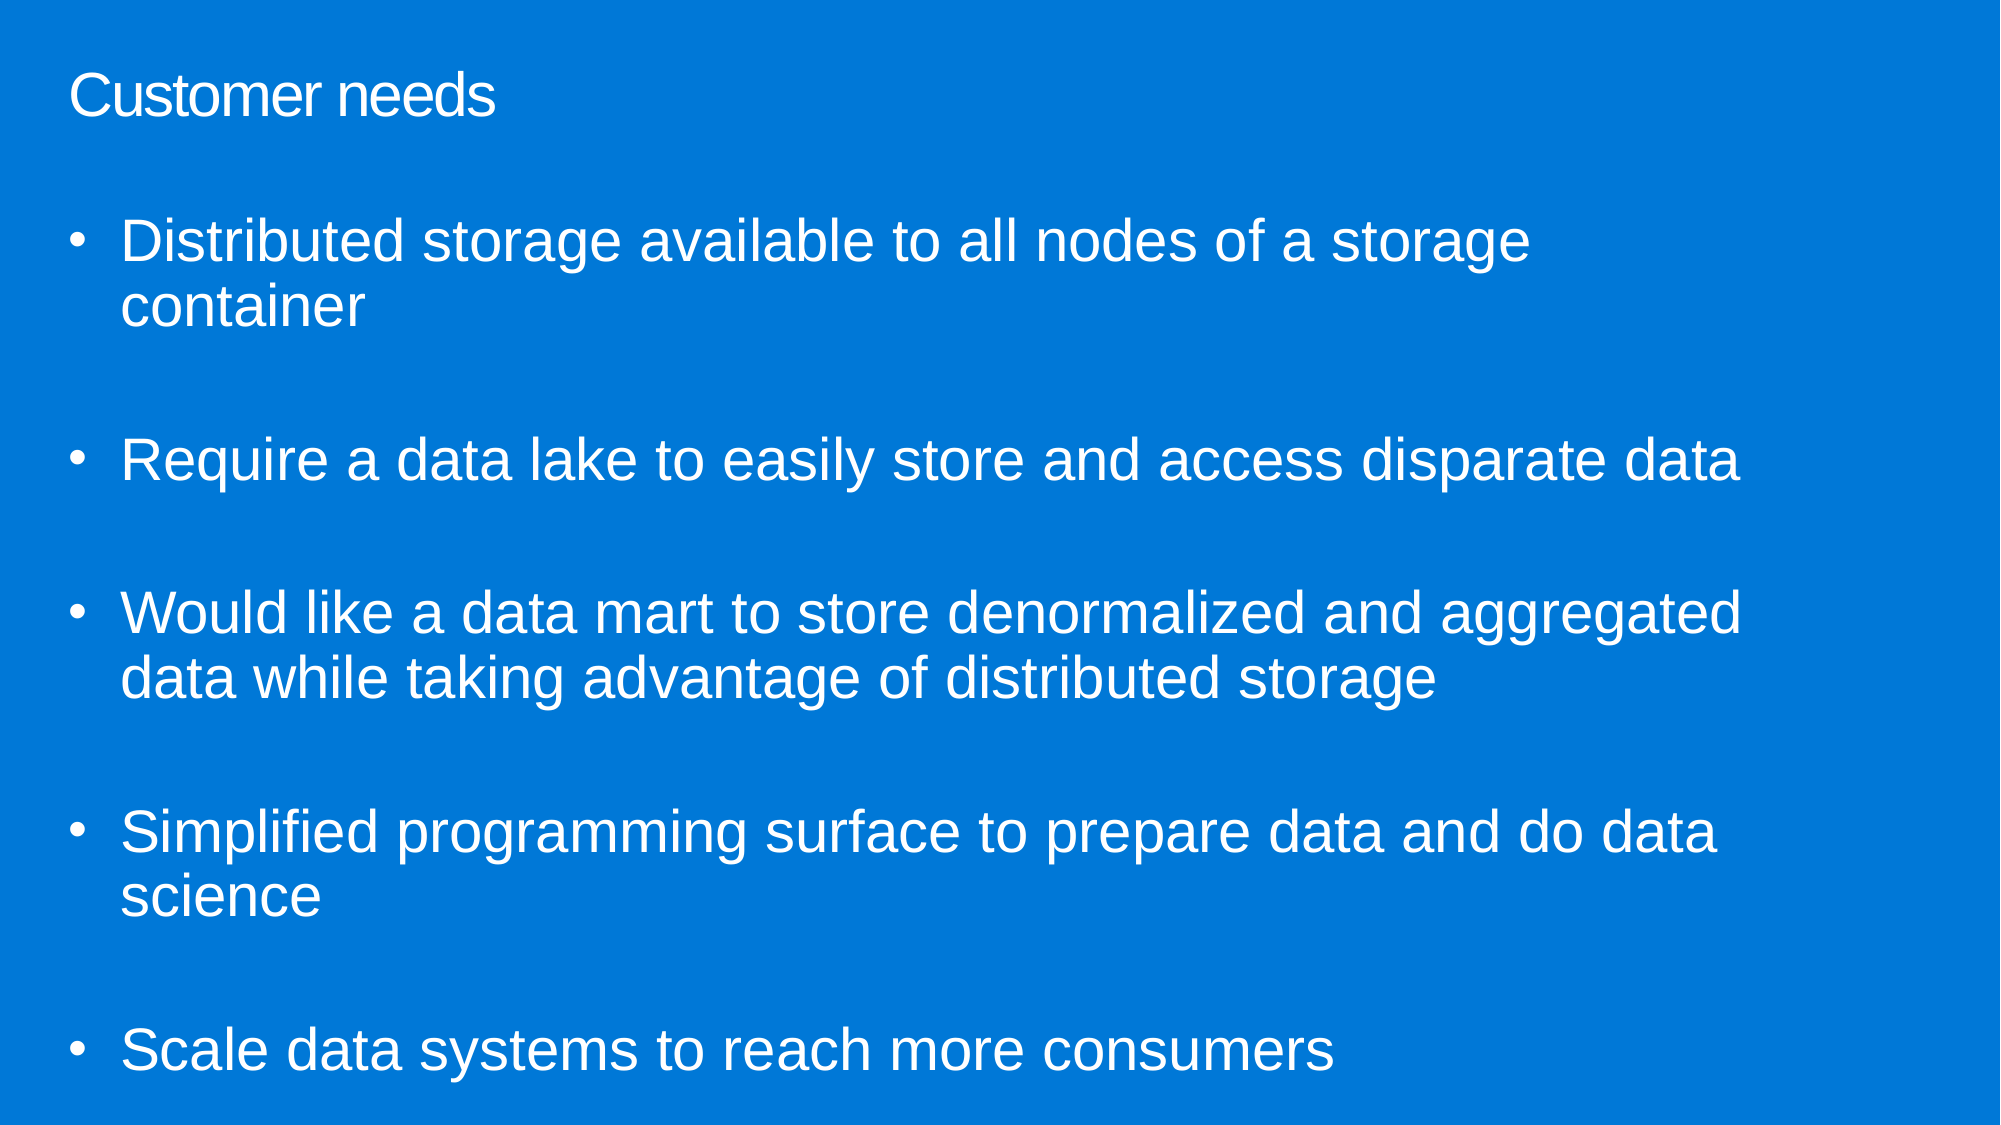

# Customer needs
Distributed storage available to all nodes of a storage container

Require a data lake to easily store and access disparate data

Would like a data mart to store denormalized and aggregated data while taking advantage of distributed storage

Simplified programming surface to prepare data and do data science

Scale data systems to reach more consumers